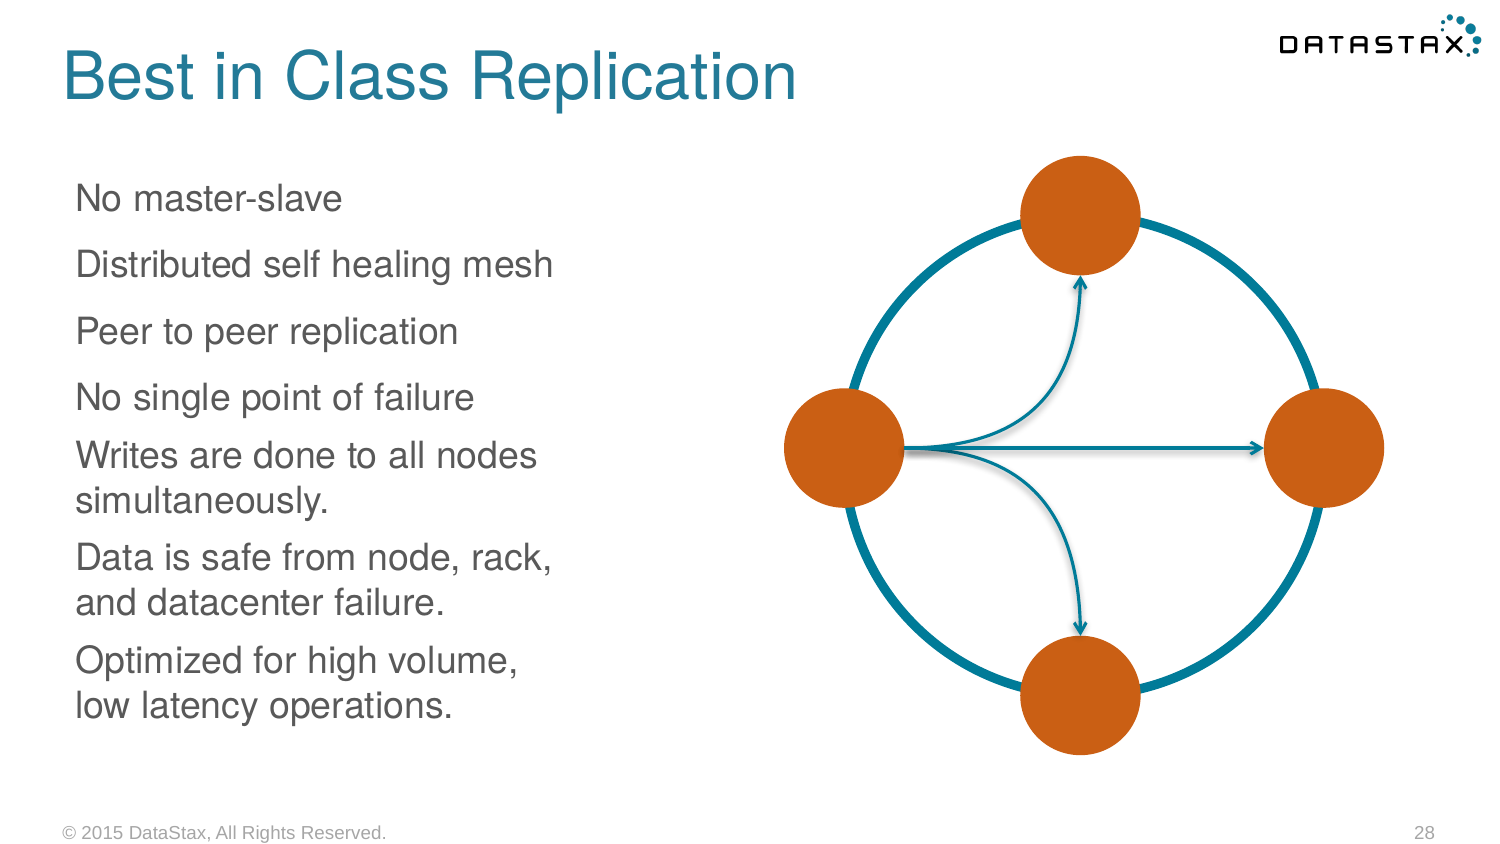

# Best in Class Replication

No master-slave
Distributed self healing mesh
Peer to peer replication
No single point of failure
Writes are done to all nodes simultaneously.
Data is safe from node, rack,
and datacenter failure.
Optimized for high volume,
low latency operations.
© 2015 DataStax, All Rights Reserved.
28